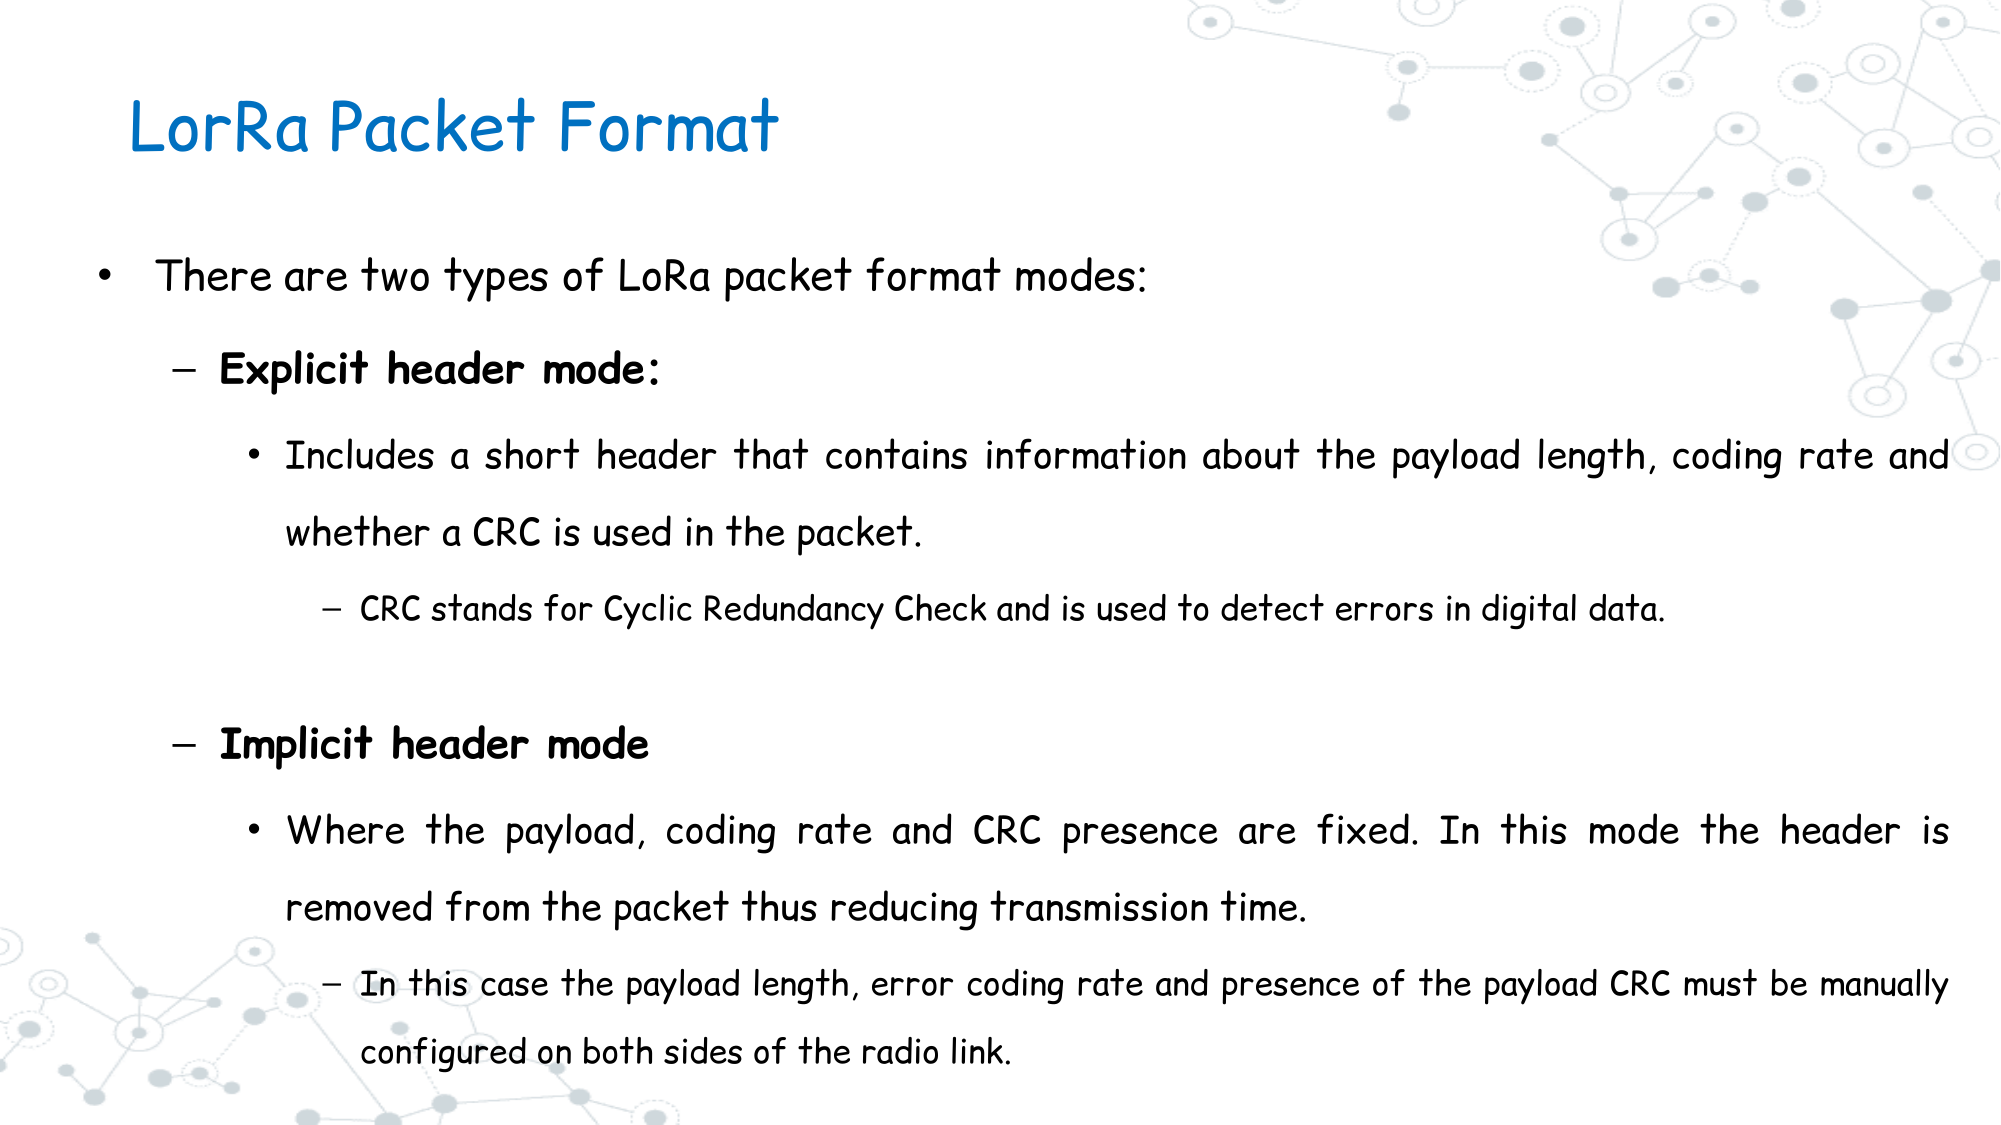

# LorRa Packet Format
There are two types of LoRa packet format modes:
Explicit header mode:
Includes a short header that contains information about the payload length, coding rate and whether a CRC is used in the packet.
CRC stands for Cyclic Redundancy Check and is used to detect errors in digital data.

Implicit header mode
Where the payload, coding rate and CRC presence are fixed. In this mode the header is removed from the packet thus reducing transmission time.
In this case the payload length, error coding rate and presence of the payload CRC must be manually configured on both sides of the radio link.